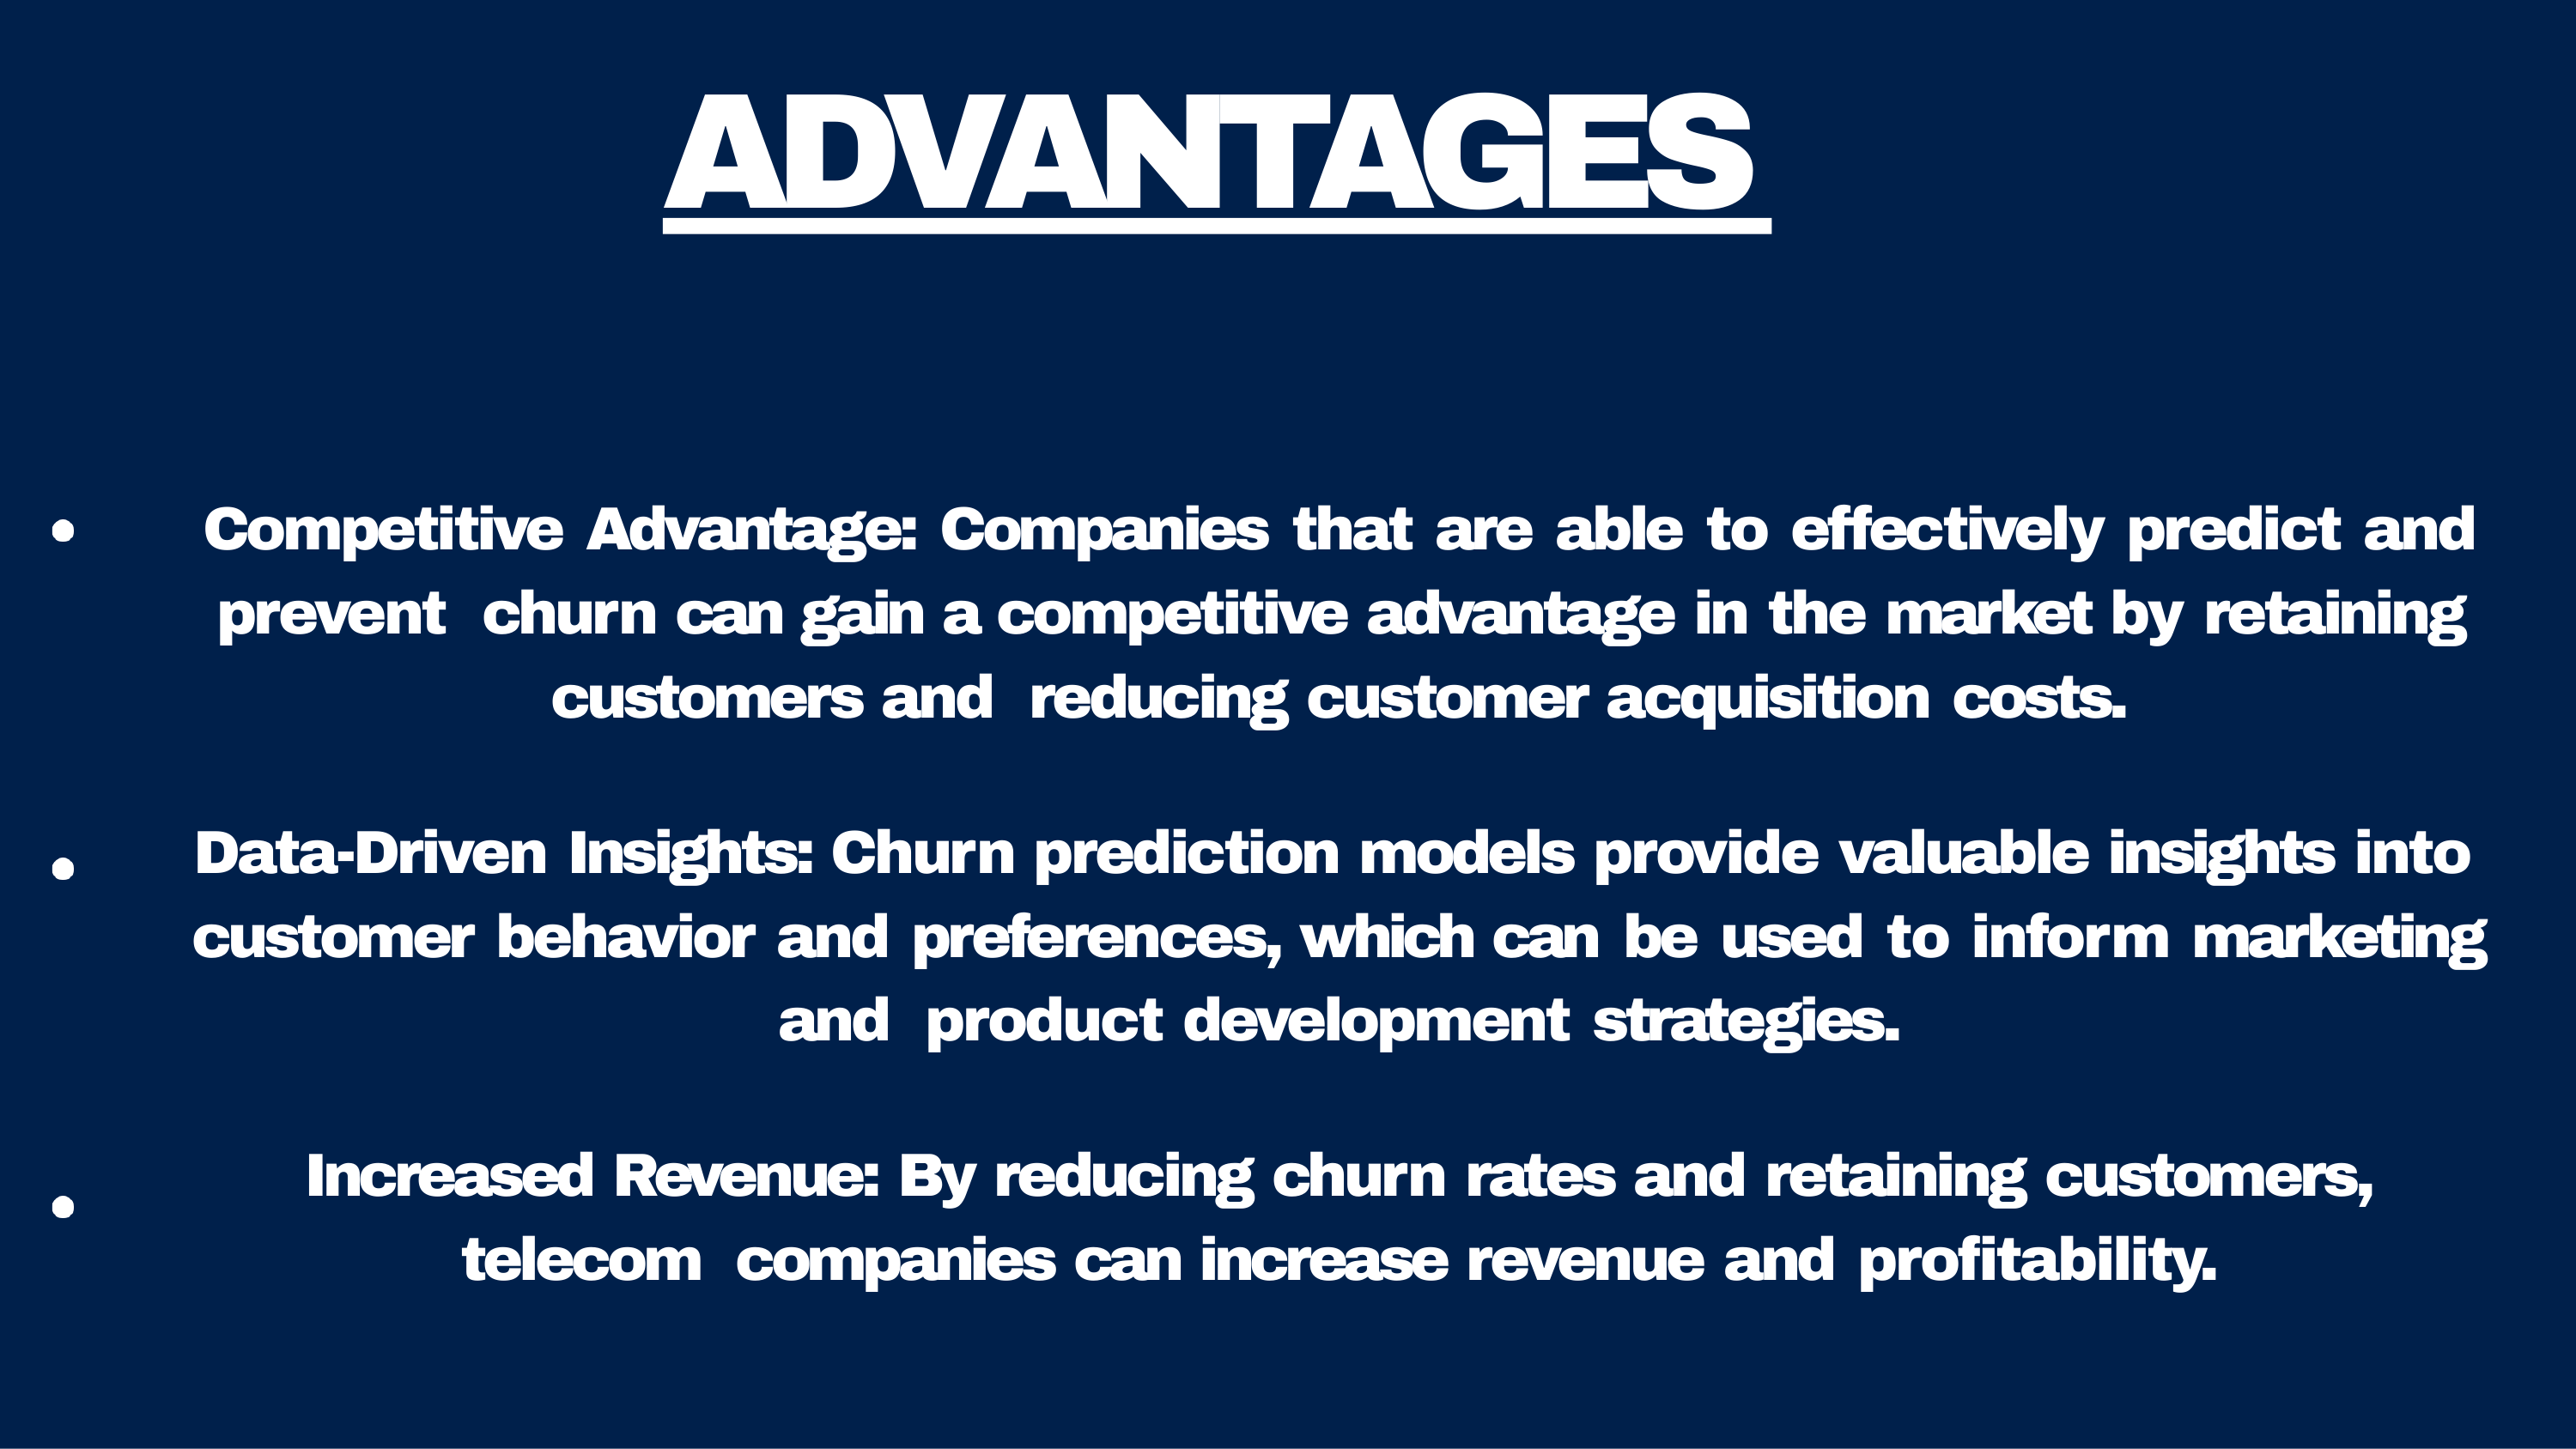

# ADVANTAGES

Competitive Advantage: Companies that are able to effectively predict and prevent  churn can gain a competitive advantage in the market by retaining customers and  reducing customer acquisition costs.

Data-Driven Insights: Churn prediction models provide valuable insights into  customer behavior and preferences, which can be used to inform marketing and  product development strategies.

Increased Revenue: By reducing churn rates and retaining customers, telecom  companies can increase revenue and profitability.